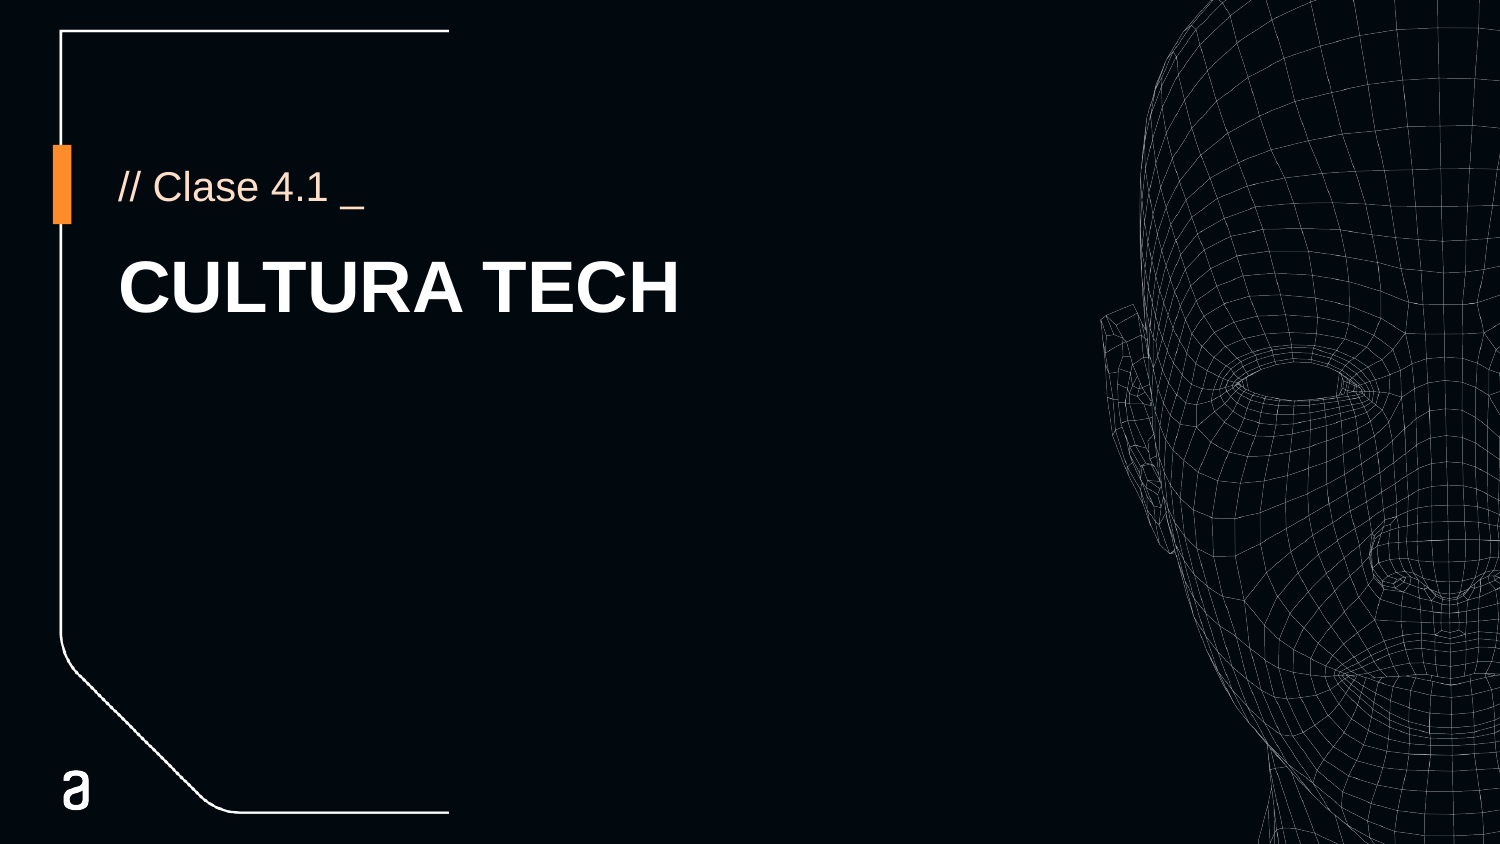

// Clase 4.1 _
# CULTURA TECH